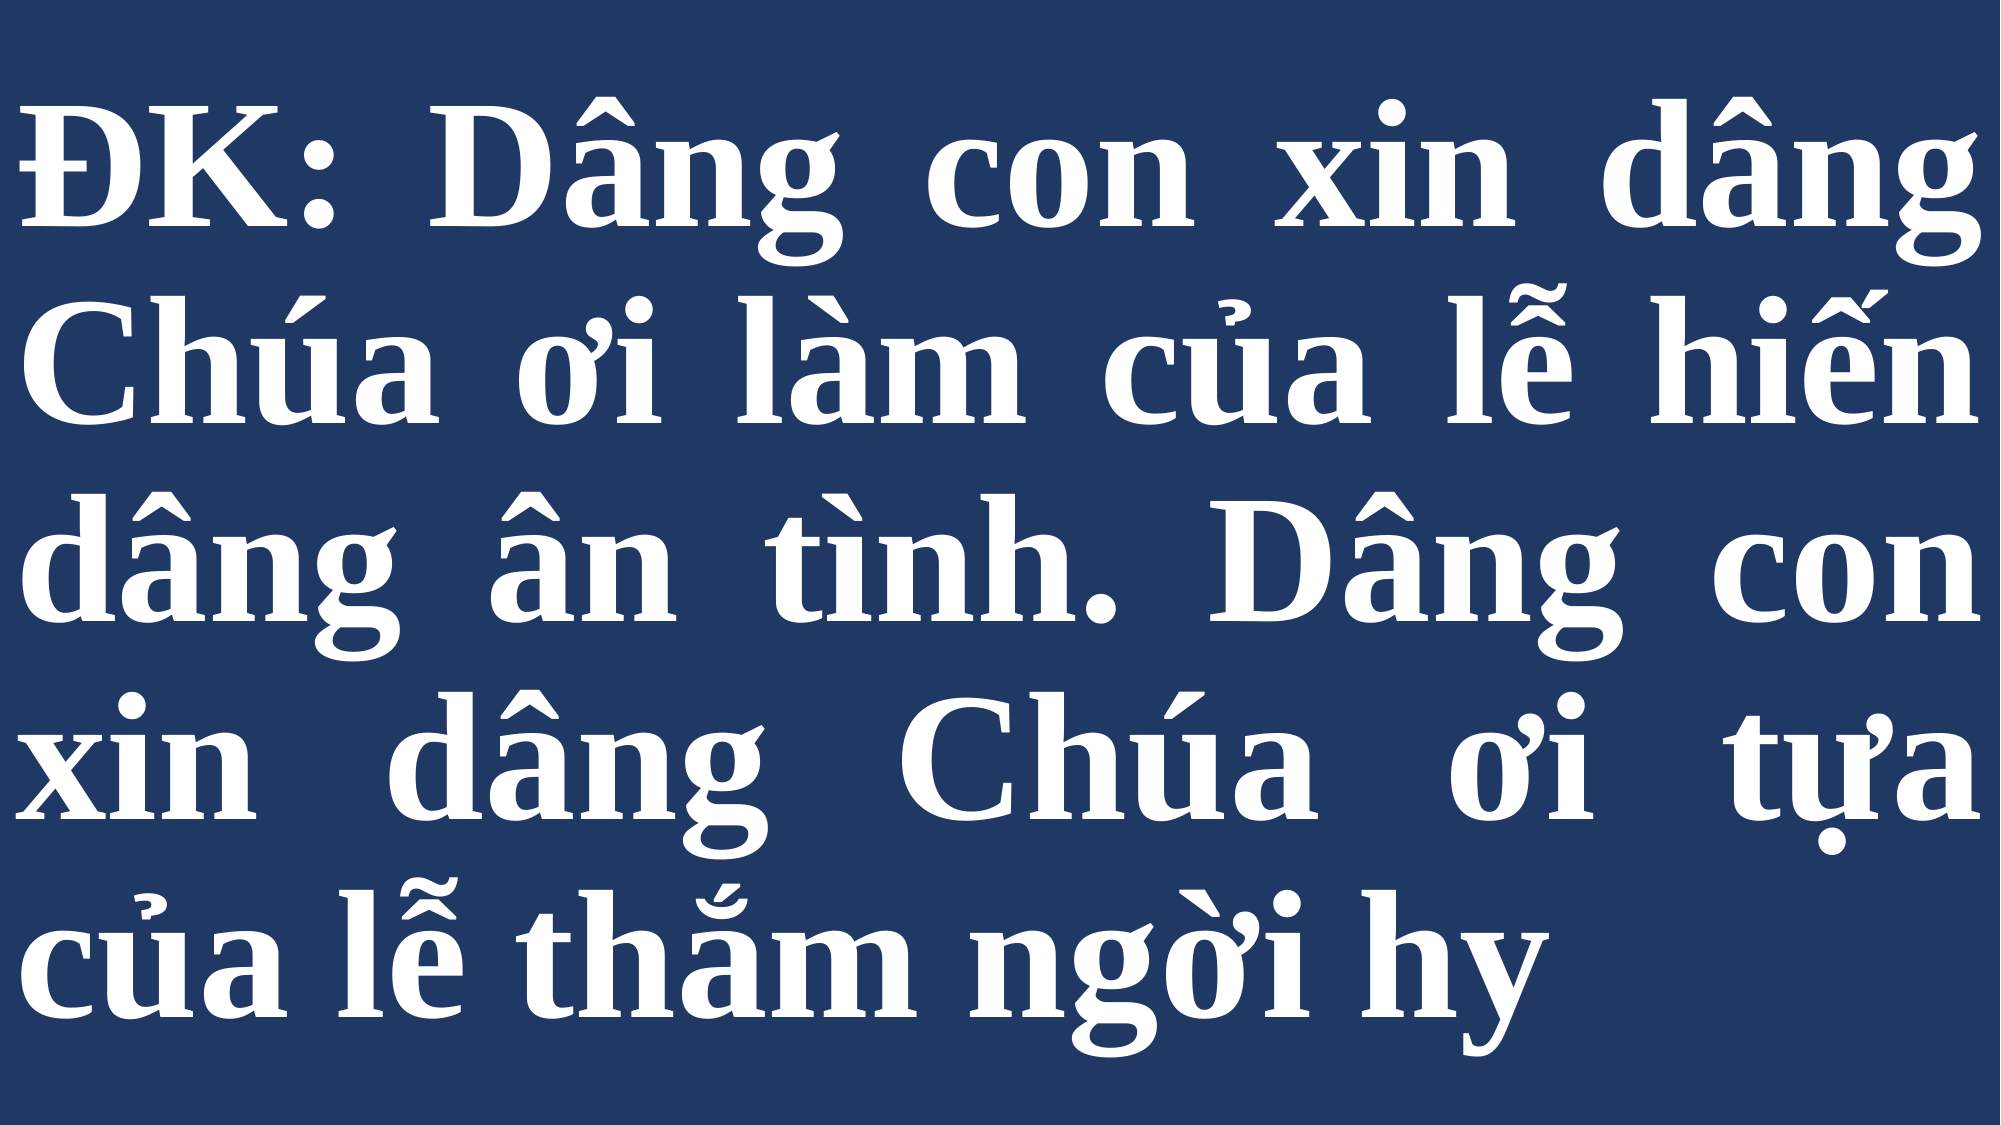

# ĐK: Dâng con xin dâng Chúa ơi làm của lễ hiến dâng ân tình. Dâng con xin dâng Chúa ơi tựa của lễ thắm ngời hy